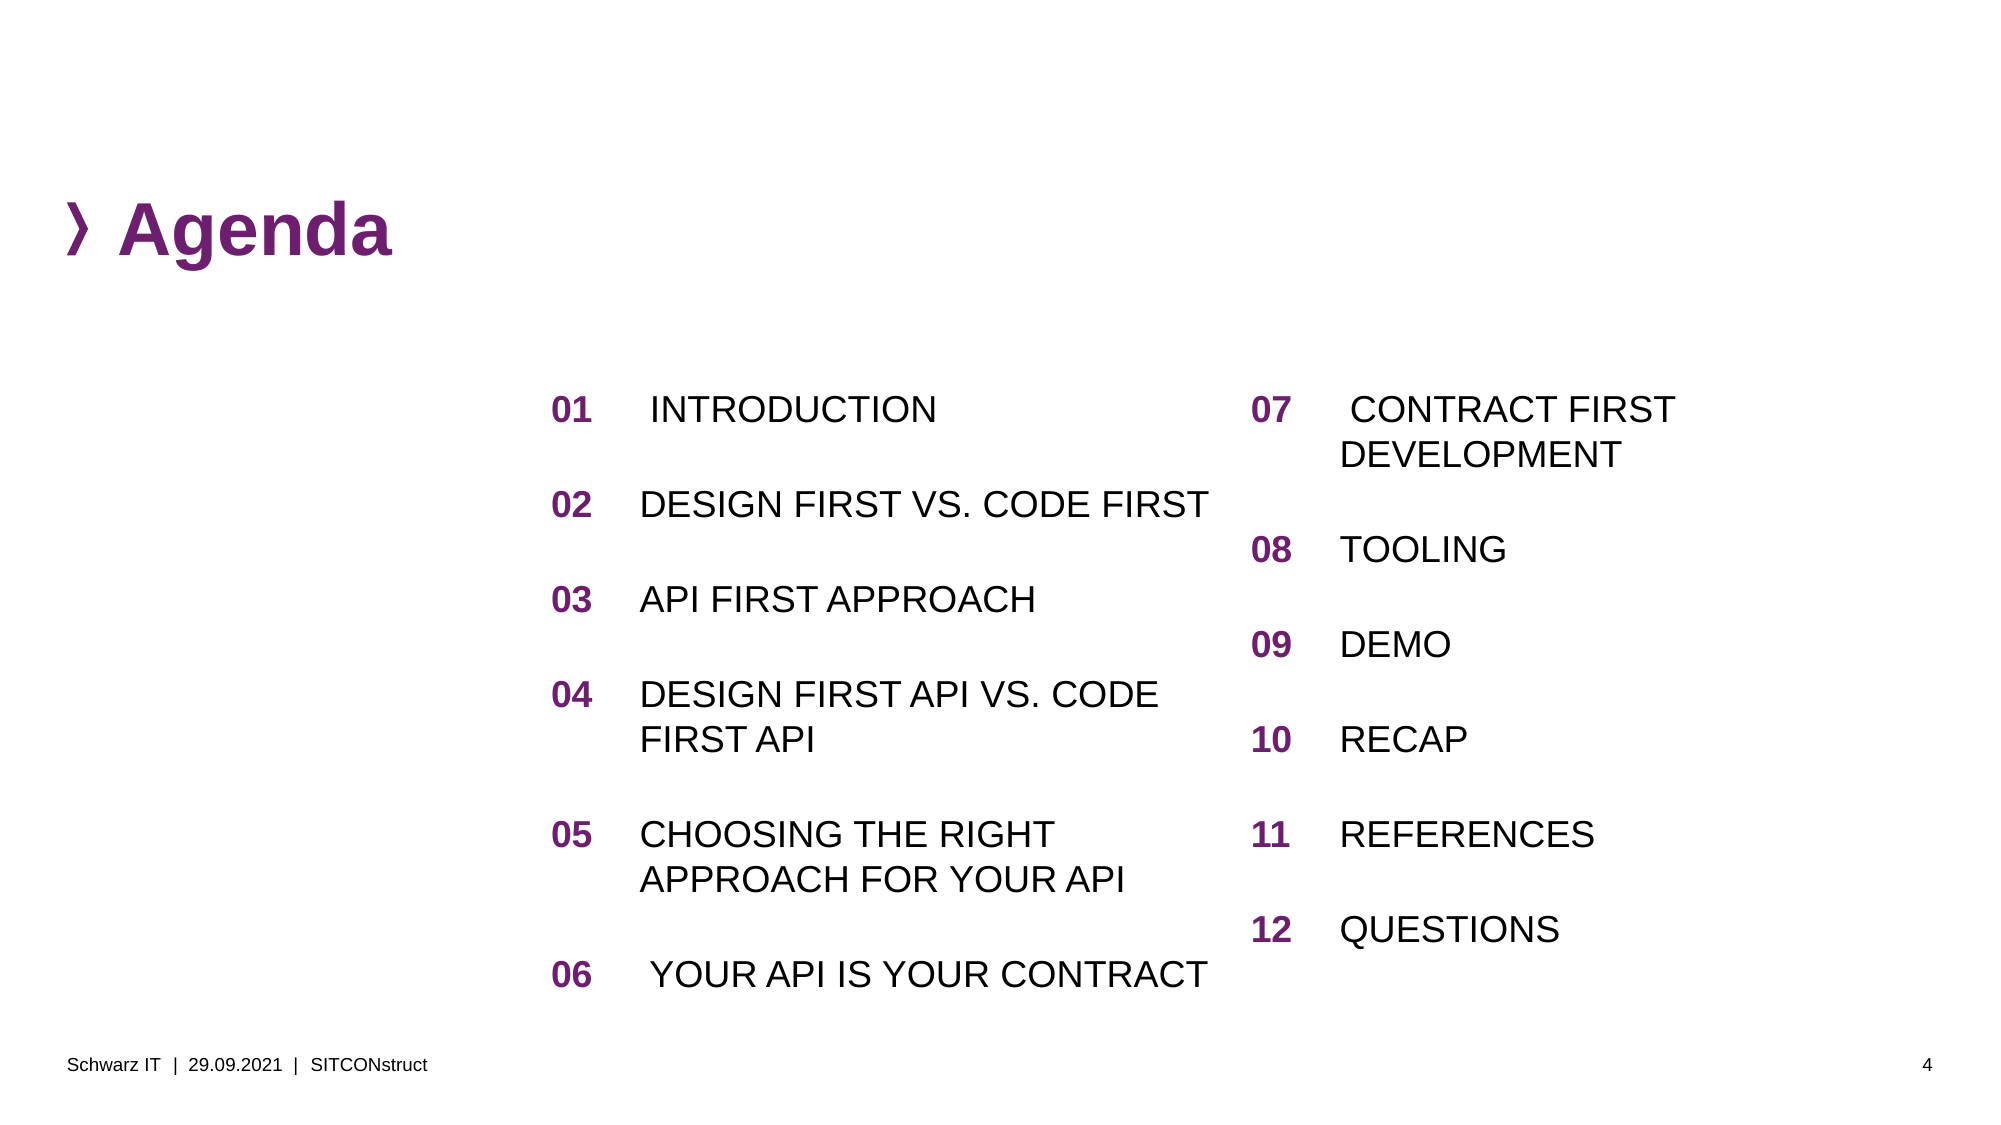

# Agenda
01	 INTRODUCTION
02	DESIGN FIRST VS. CODE FIRST
03	API FIRST APPROACH
04	DESIGN FIRST API VS. CODE FIRST API
05	CHOOSING THE RIGHT APPROACH FOR YOUR API
06	 YOUR API IS YOUR CONTRACT
07	 CONTRACT FIRST DEVELOPMENT
08	TOOLING
09	DEMO
10	RECAP
11	REFERENCES
12	QUESTIONS

|  29.09.2021  |
SITCONstruct
4